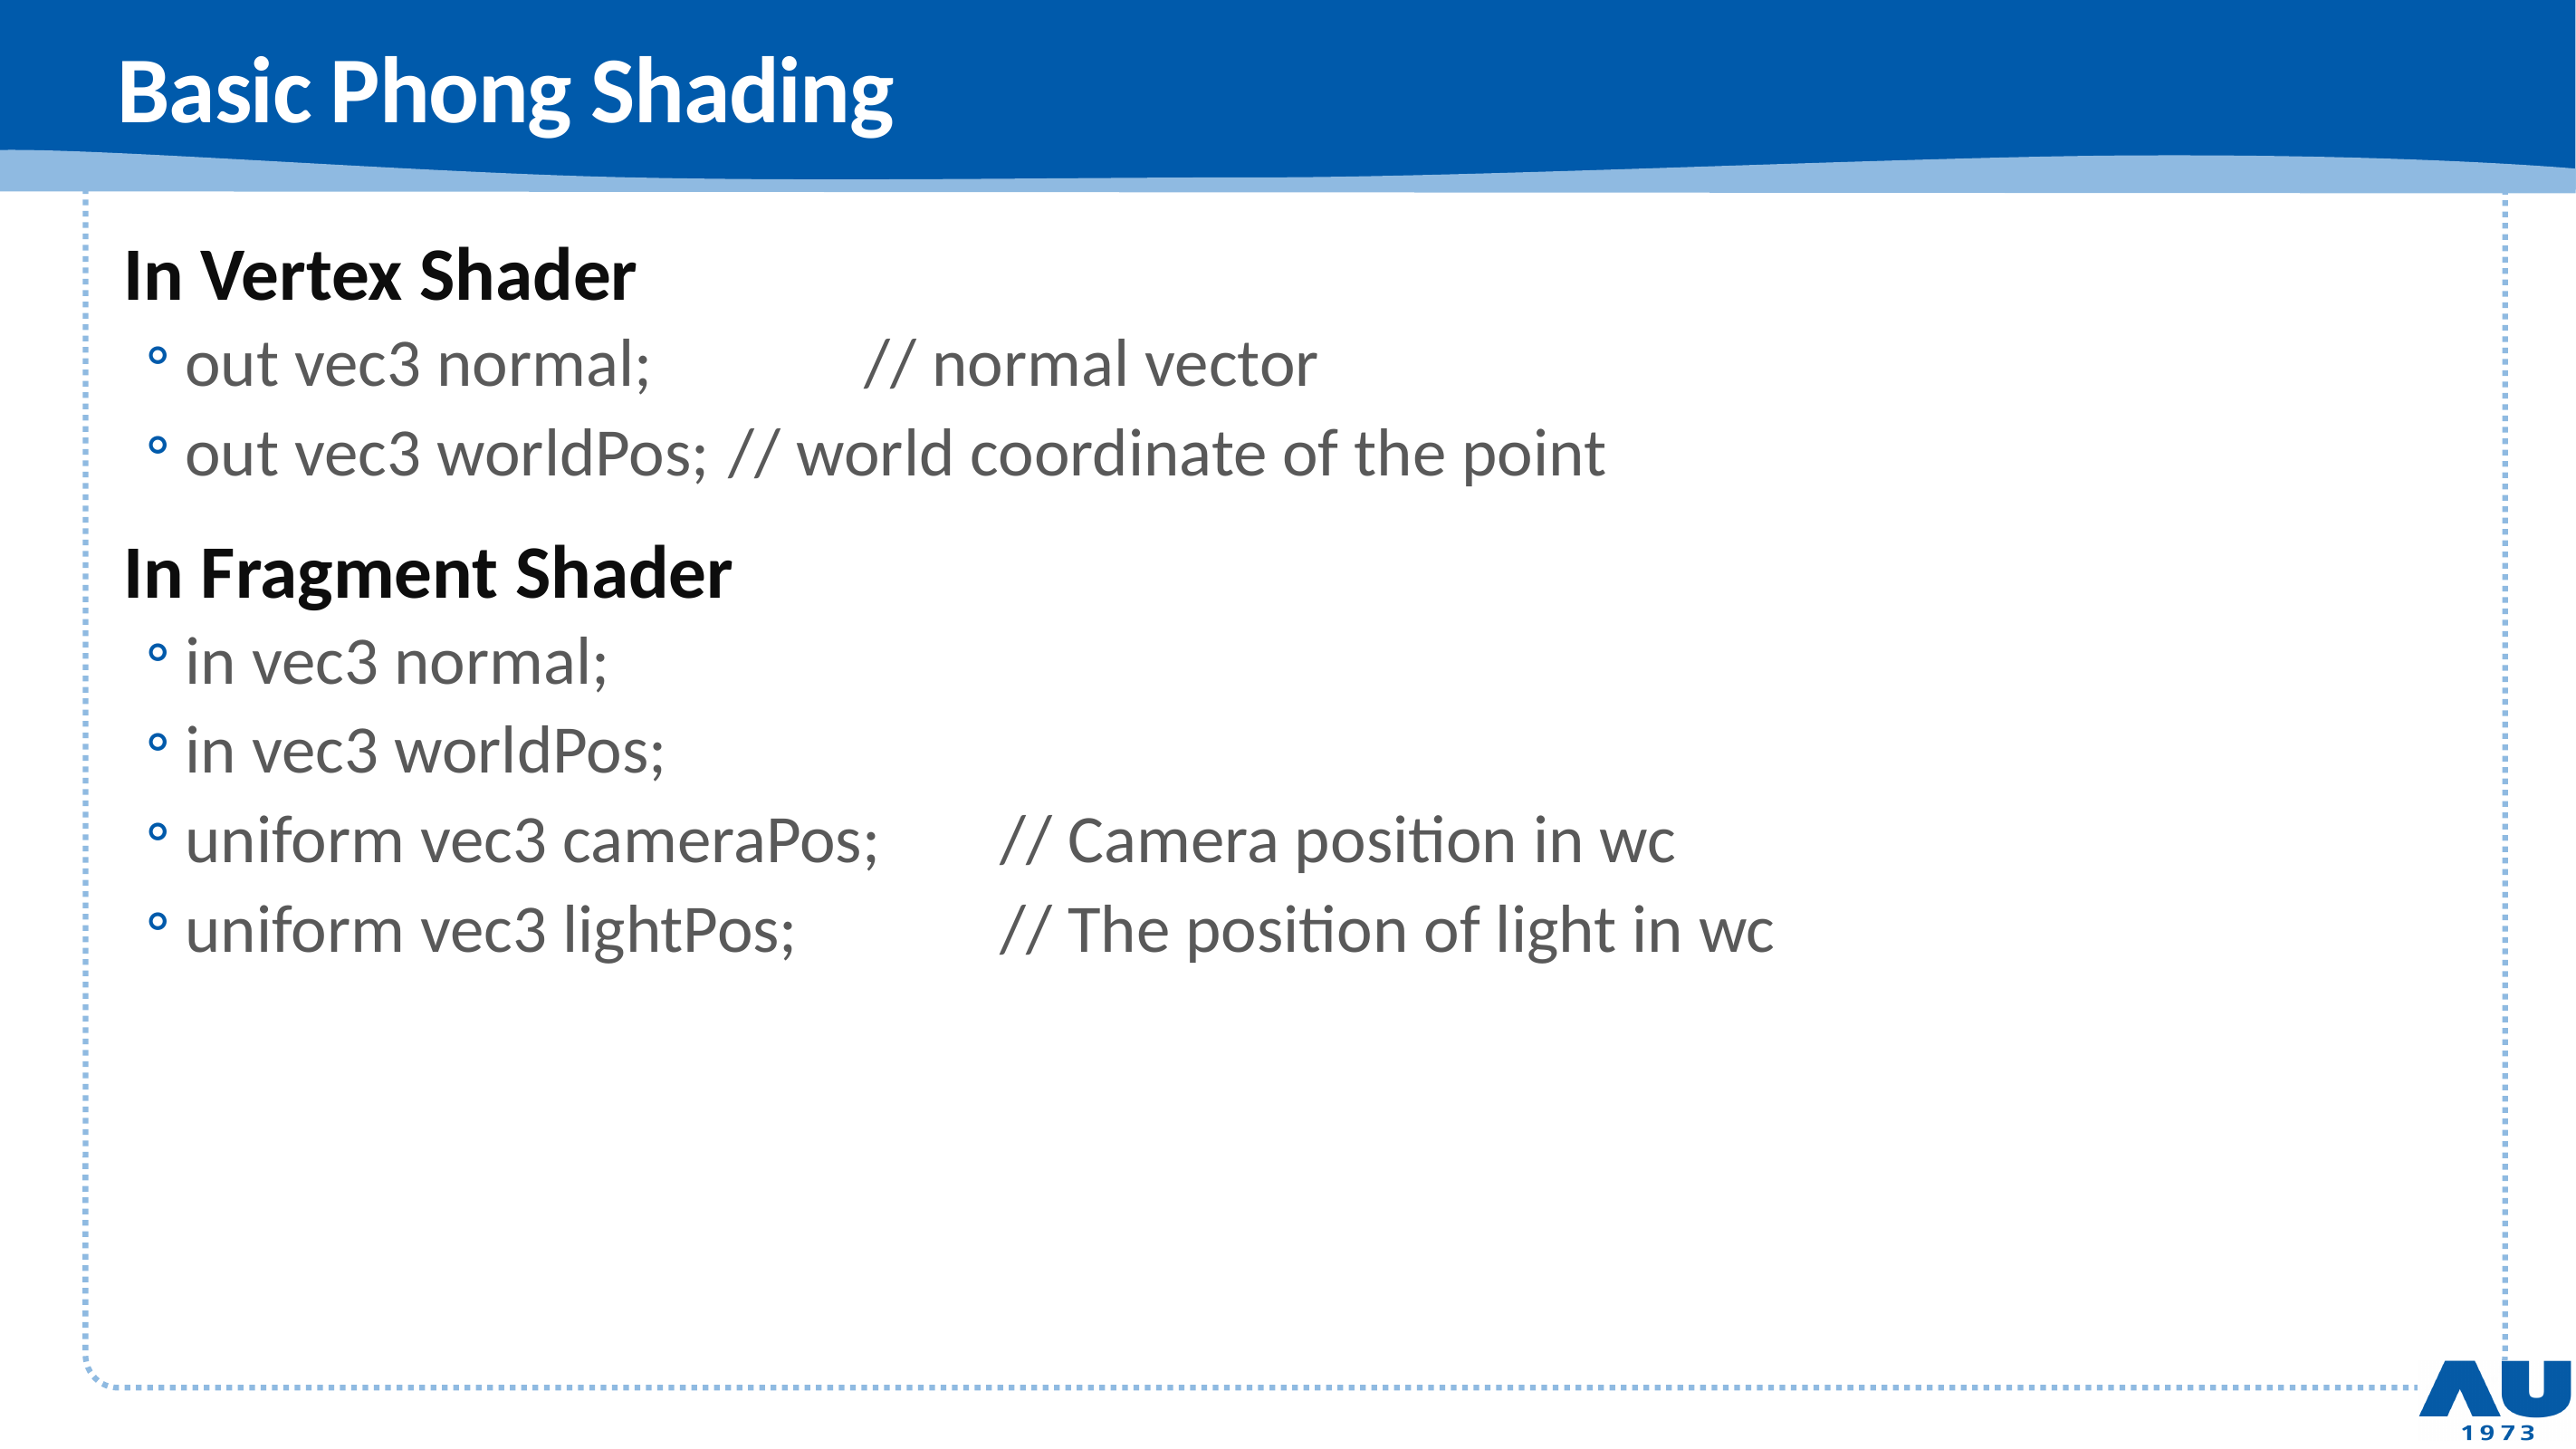

# Basic Phong Shading
In Vertex Shader
out vec3 normal;		// normal vector
out vec3 worldPos;	// world coordinate of the point
In Fragment Shader
in vec3 normal;
in vec3 worldPos;
uniform vec3 cameraPos;	// Camera position in wc
uniform vec3 lightPos;		// The position of light in wc